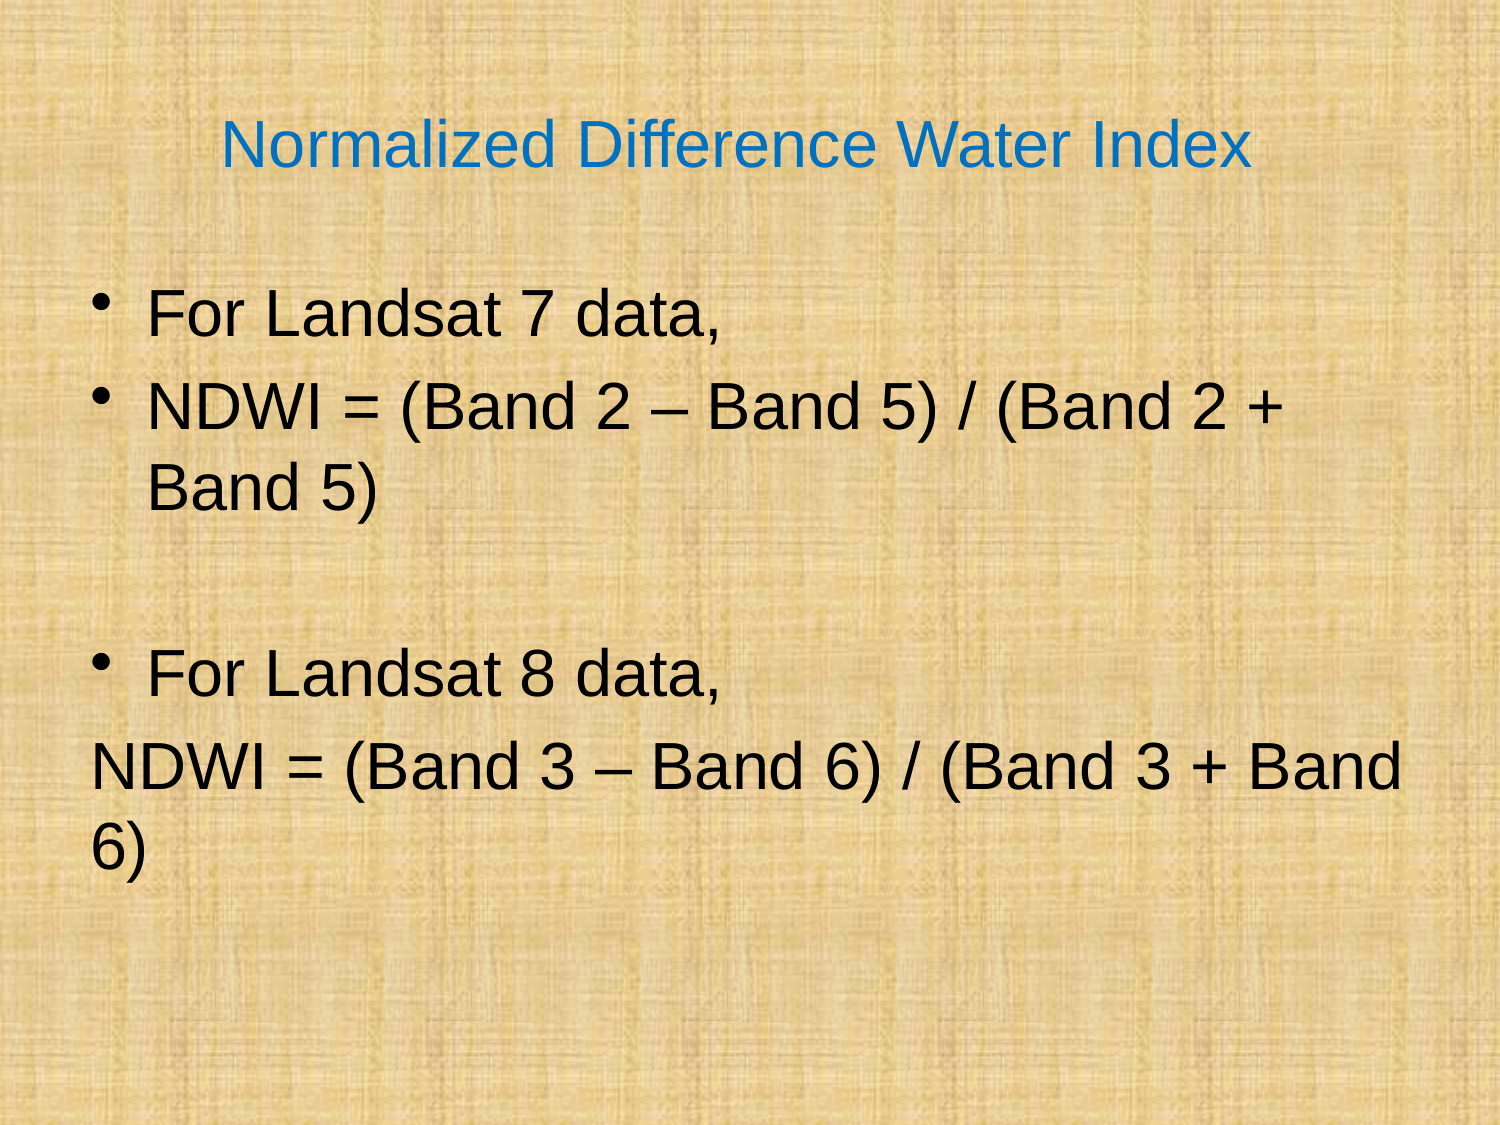

# Normalized Difference Water Index
For Landsat 7 data,
NDWI = (Band 2 – Band 5) / (Band 2 + Band 5)

For Landsat 8 data,
NDWI = (Band 3 – Band 6) / (Band 3 + Band 6)